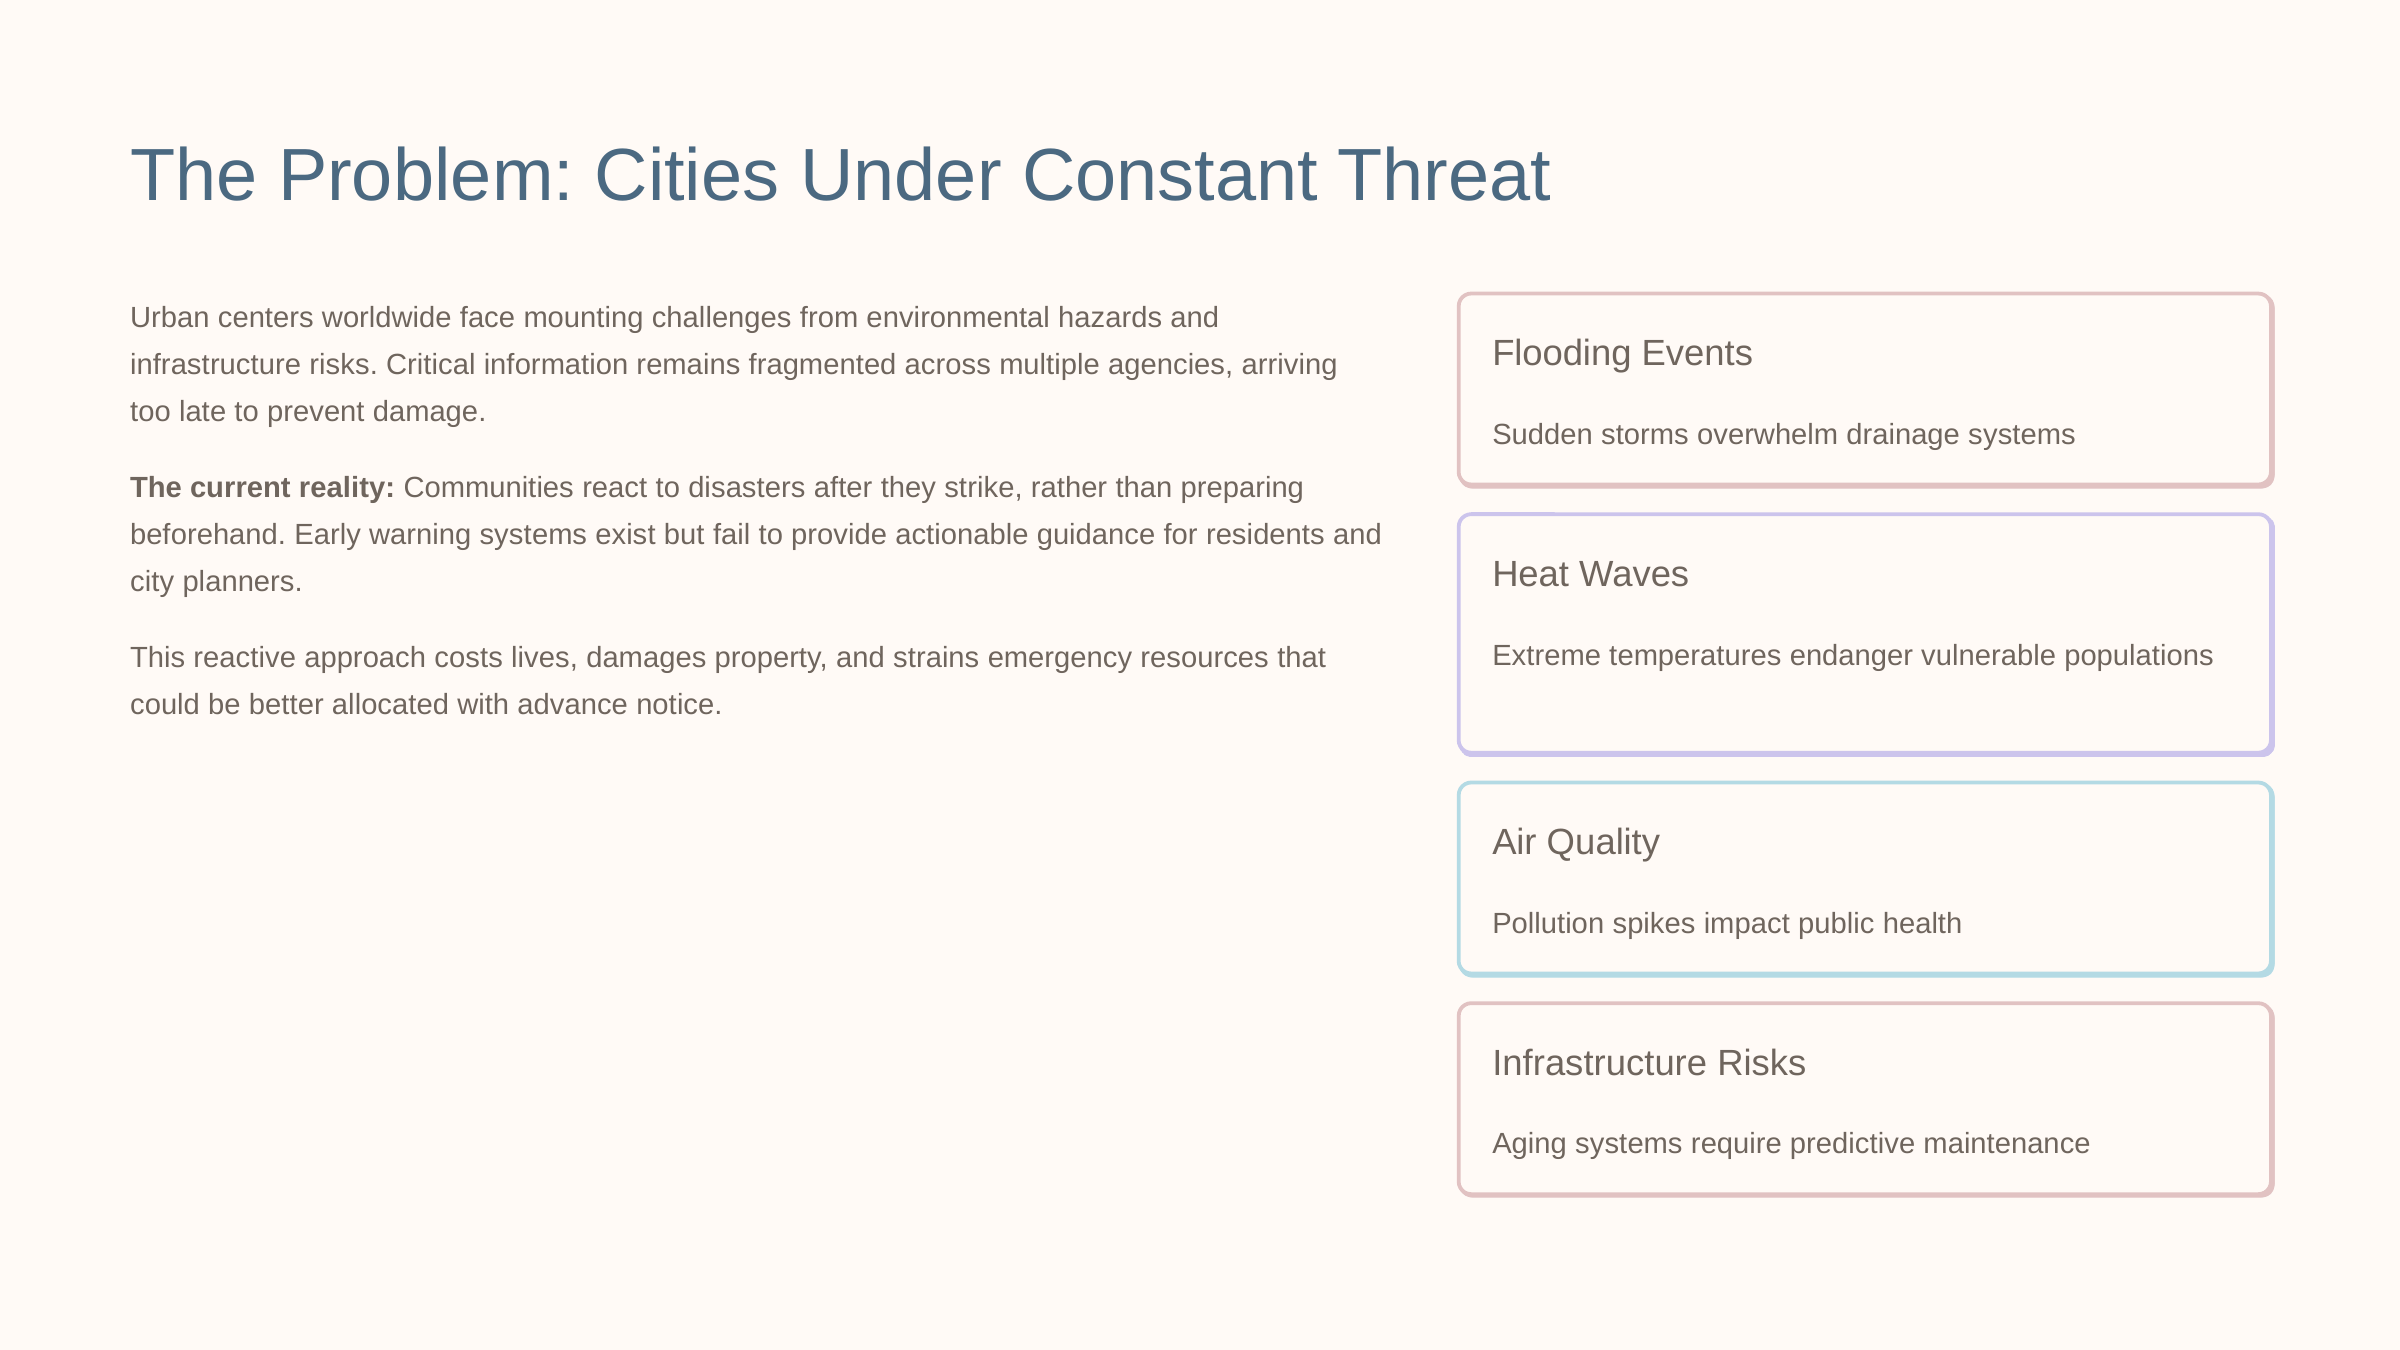

The Problem: Cities Under Constant Threat
Urban centers worldwide face mounting challenges from environmental hazards and infrastructure risks. Critical information remains fragmented across multiple agencies, arriving too late to prevent damage.

Flooding Events
Sudden storms overwhelm drainage systems
The current reality: Communities react to disasters after they strike, rather than preparing beforehand. Early warning systems exist but fail to provide actionable guidance for residents and city planners.

Heat Waves
Extreme temperatures endanger vulnerable populations
This reactive approach costs lives, damages property, and strains emergency resources that could be better allocated with advance notice.

Air Quality
Pollution spikes impact public health

Infrastructure Risks
Aging systems require predictive maintenance